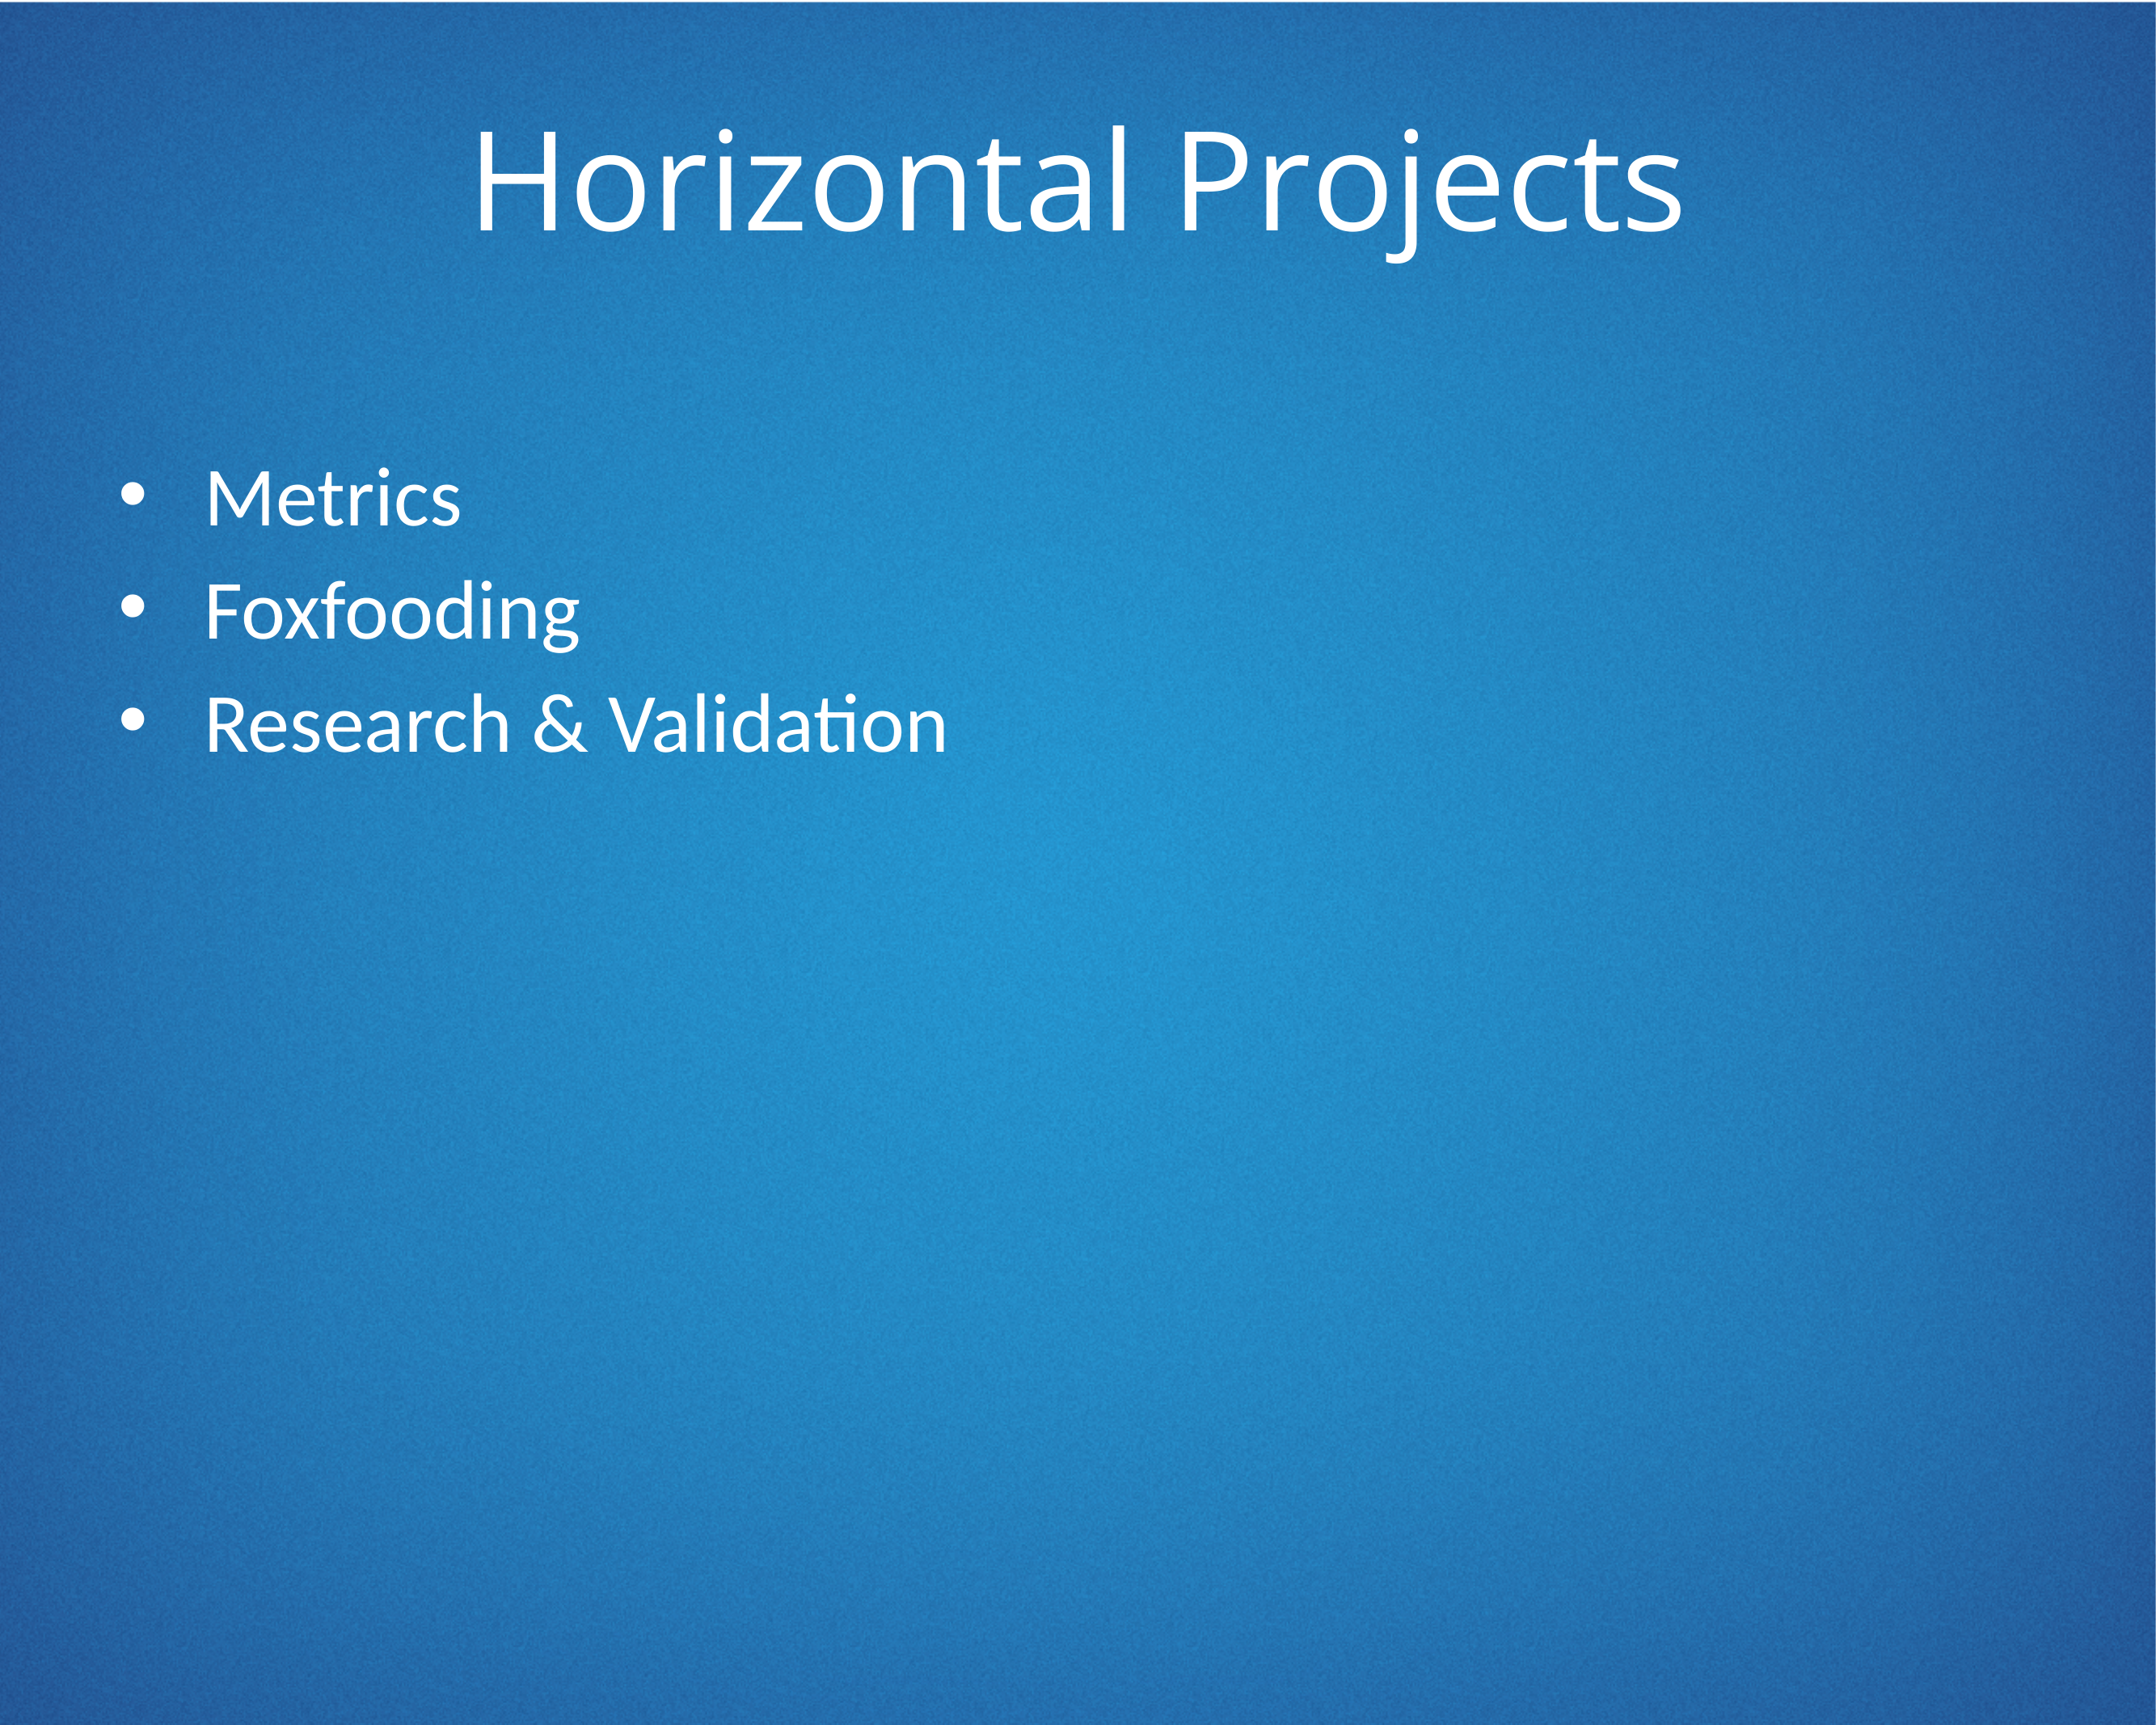

# Horizontal Projects
Metrics
Foxfooding
Research & Validation